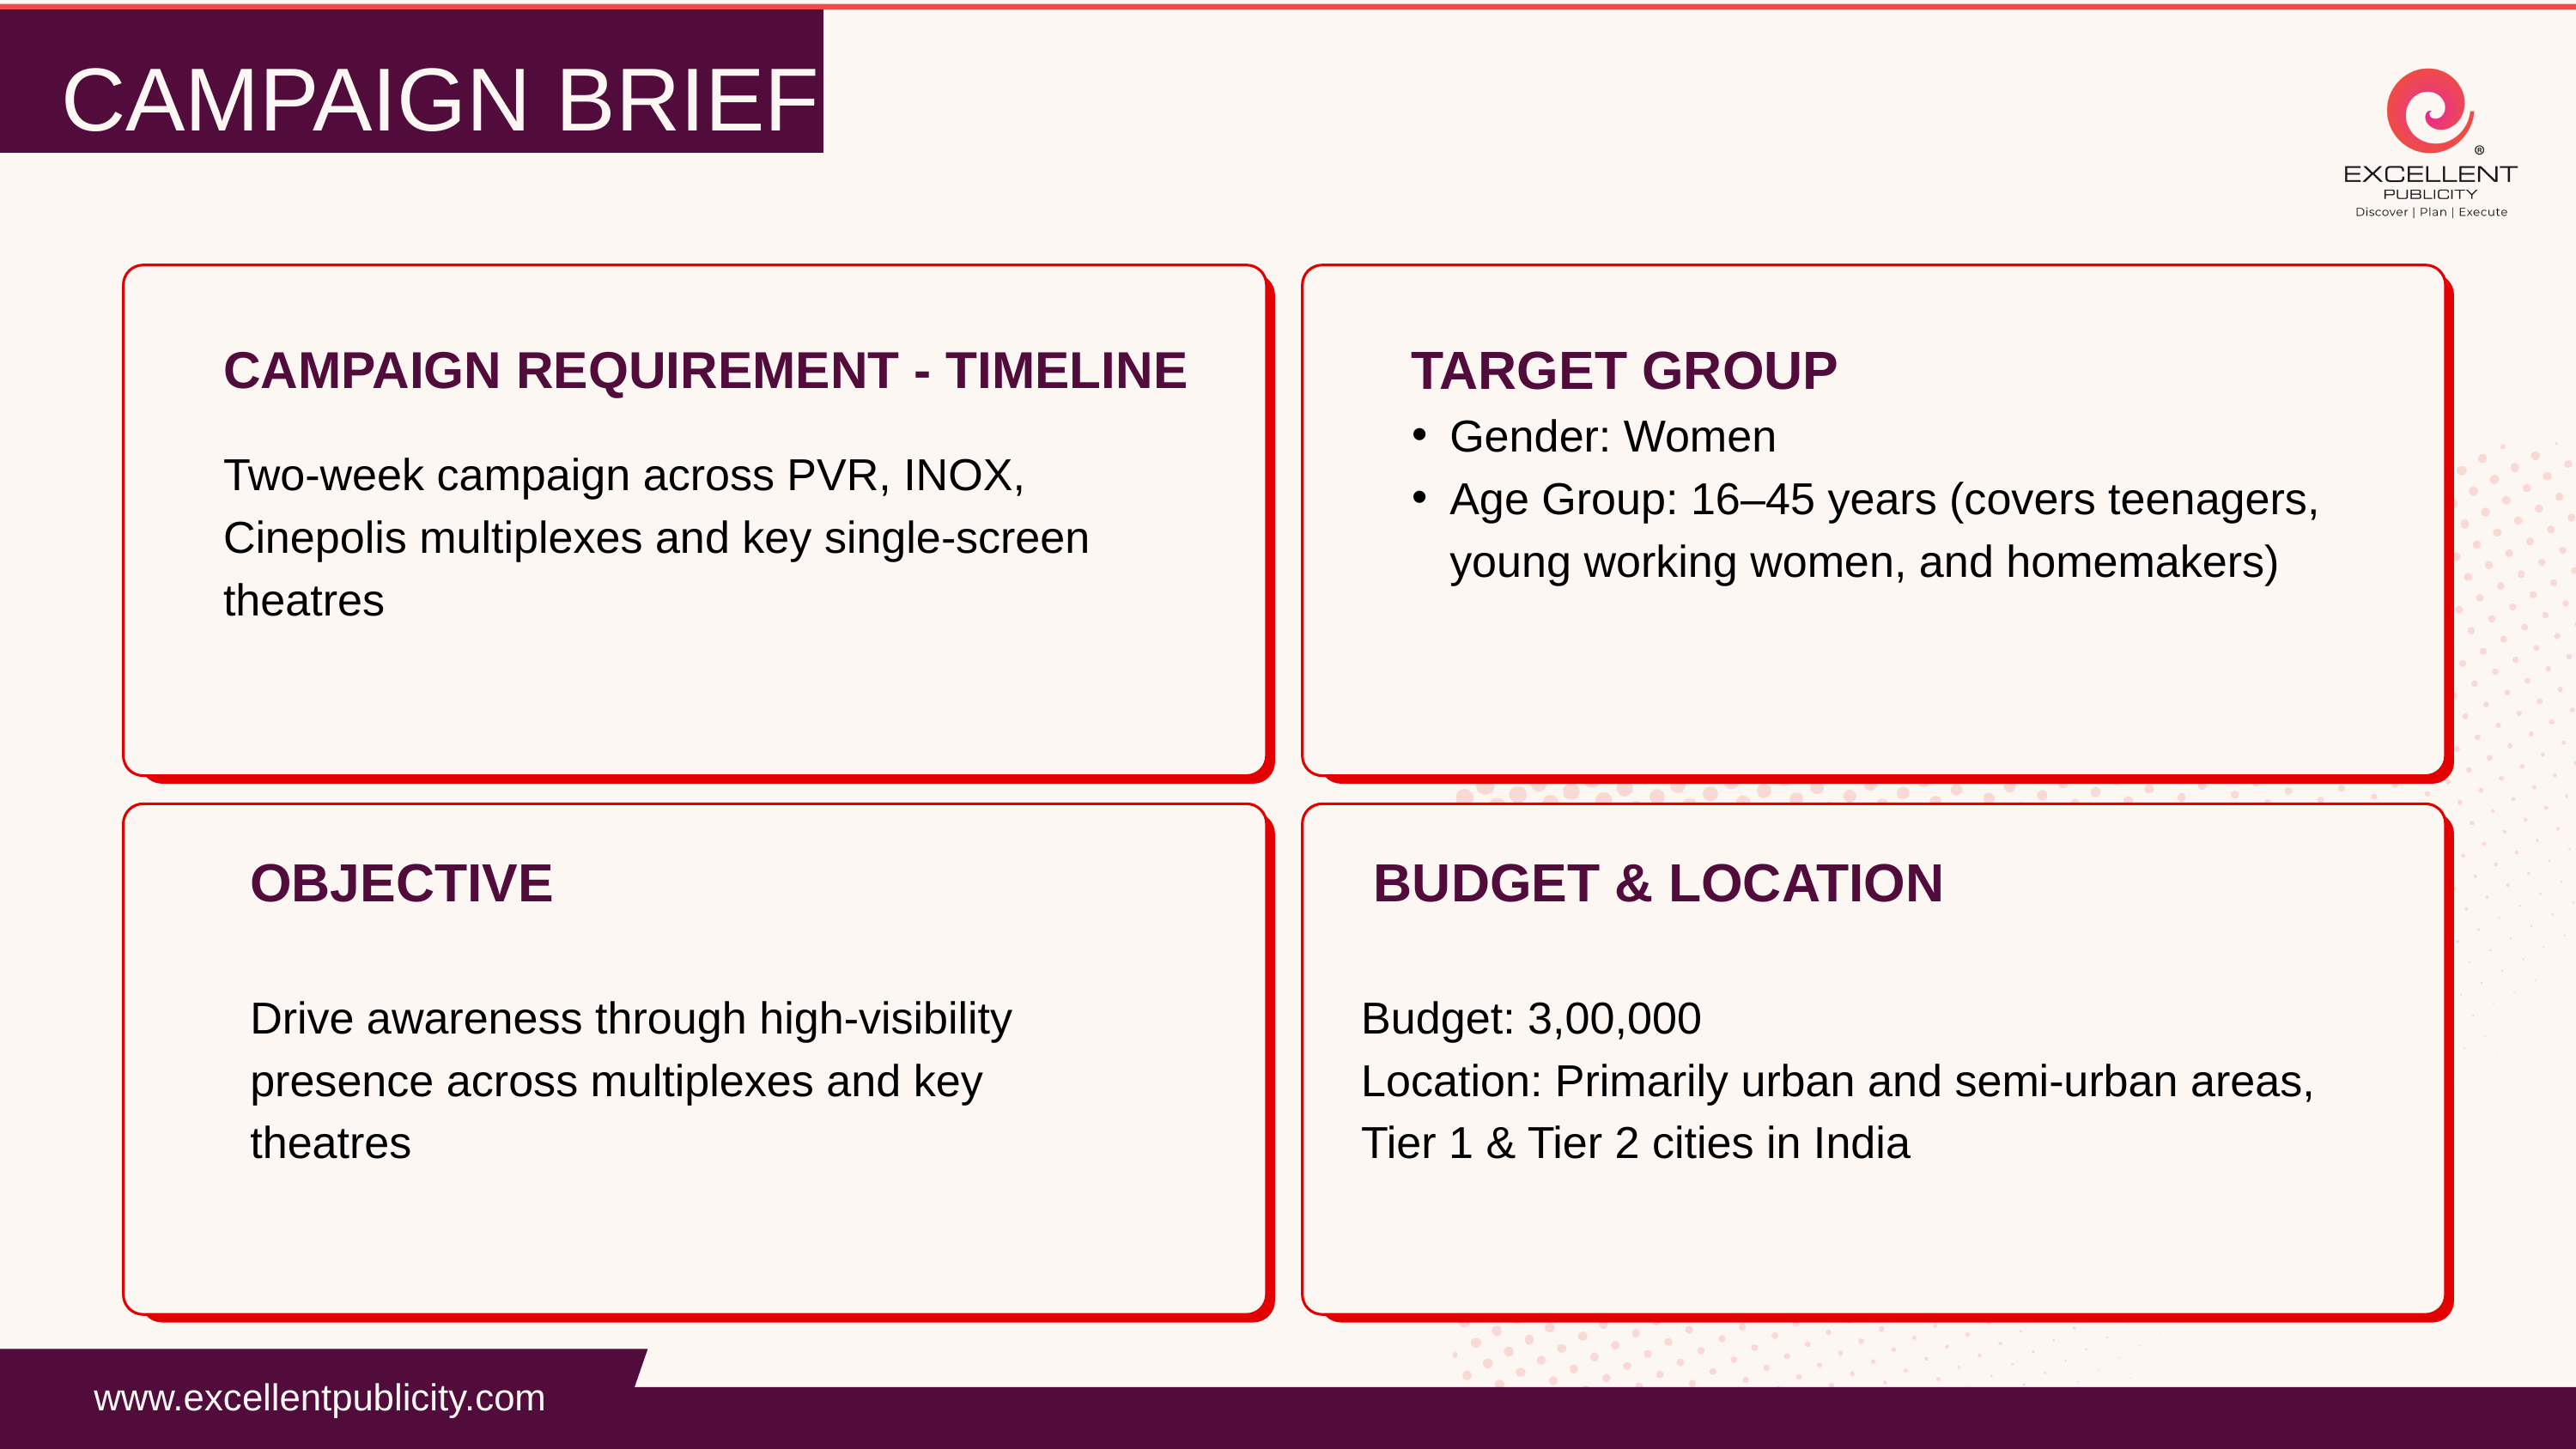

CAMPAIGN BRIEF

TARGET GROUP
CAMPAIGN REQUIREMENT - TIMELINE
Gender: Women
Age Group: 16–45 years (covers teenagers, young working women, and homemakers)

Two-week campaign across PVR, INOX, Cinepolis multiplexes and key single-screen theatres

OBJECTIVE
BUDGET & LOCATION
Drive awareness through high-visibility presence across multiplexes and key theatres
Budget: 3,00,000
Location: Primarily urban and semi-urban areas, Tier 1 & Tier 2 cities in India

www.excellentpublicity.com